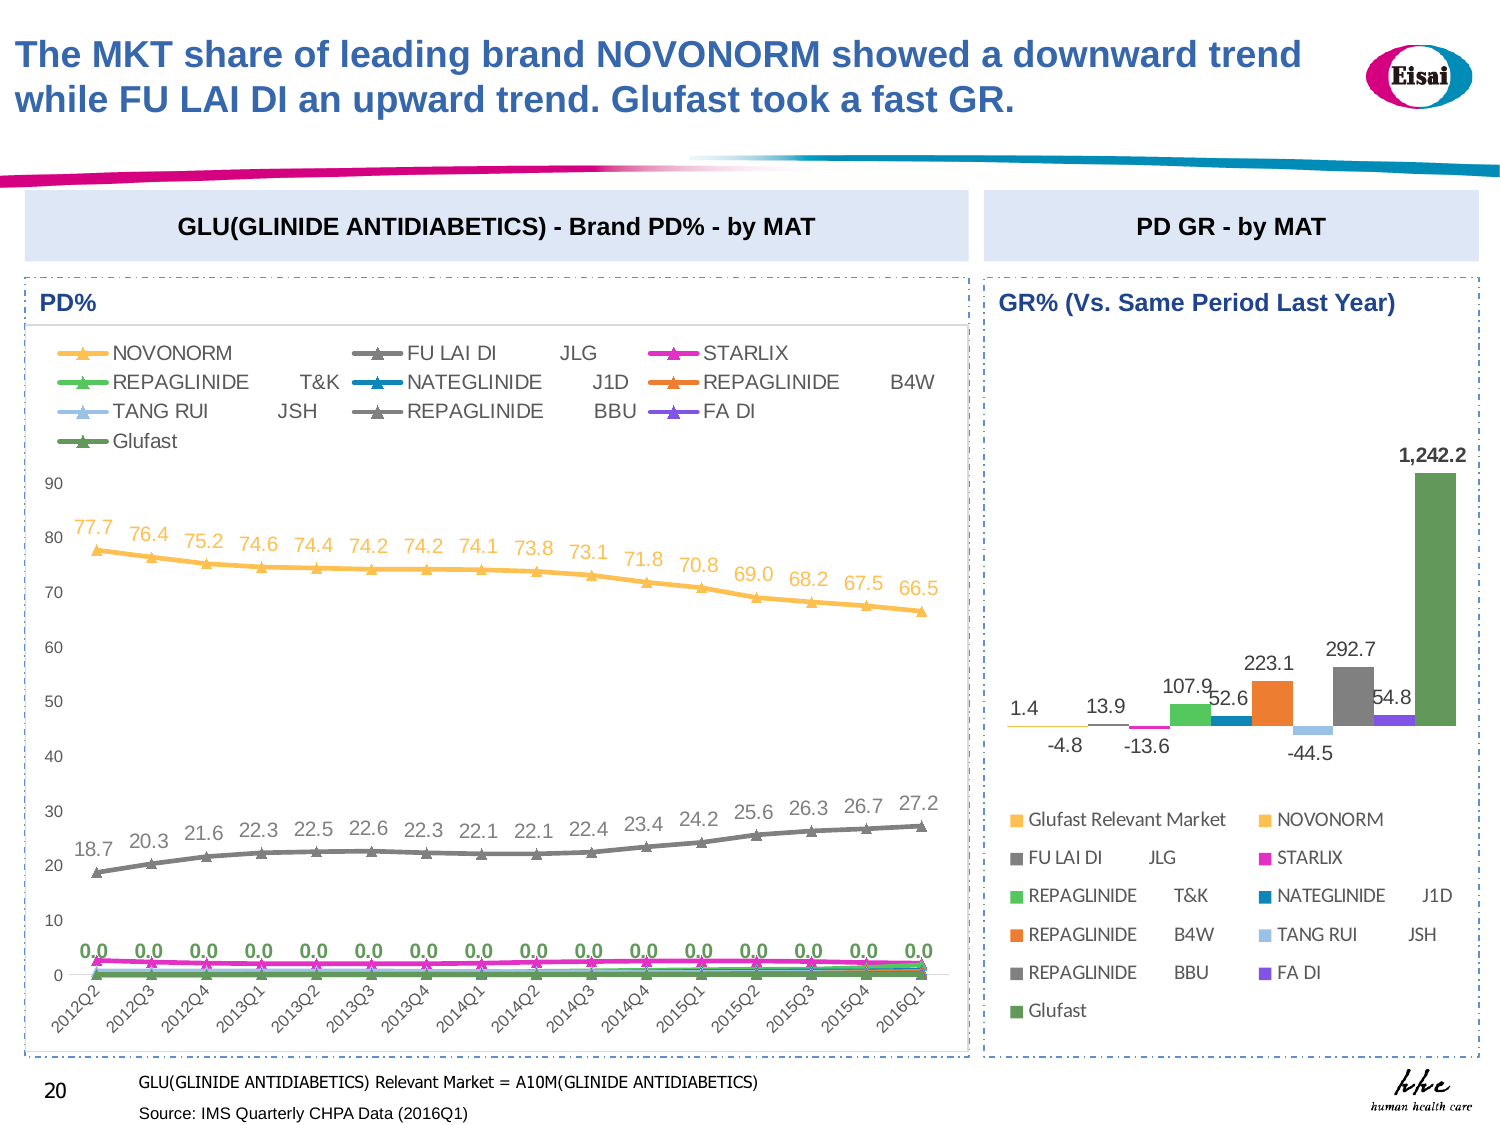

The MKT share of leading brand NOVONORM showed a downward trend while FU LAI DI an upward trend. Glufast took a fast GR.
GLU(GLINIDE ANTIDIABETICS) - Brand PD% - by MAT
PD GR - by MAT

PD%
GR% (Vs. Same Period Last Year)

### Chart

| Category | NOVONORM | FU LAI DI          JLG | STARLIX | REPAGLINIDE        T&K | NATEGLINIDE        J1D | REPAGLINIDE        B4W | TANG RUI           JSH | REPAGLINIDE        BBU | FA DI | Glufast |
|---|---|---|---|---|---|---|---|---|---|---|
| 2012Q2 | 77.7 | 18.7 | 2.6 | 0.0 | 0.0 | 0.0 | 0.7 | 0.0 | 0.0 | 0.0 |
| 2012Q3 | 76.4 | 20.3 | 2.3 | 0.0 | 0.0 | 0.0 | 0.7 | 0.0 | 0.0 | 0.0 |
| 2012Q4 | 75.2 | 21.6 | 2.1 | 0.0 | 0.0 | 0.0 | 0.7 | 0.0 | 0.0 | 0.0 |
| 2013Q1 | 74.6 | 22.3 | 2.0 | 0.0 | 0.1 | 0.0 | 0.7 | 0.0 | 0.1 | 0.0 |
| 2013Q2 | 74.4 | 22.5 | 2.0 | 0.0 | 0.1 | 0.0 | 0.7 | 0.0 | 0.1 | 0.0 |
| 2013Q3 | 74.2 | 22.6 | 2.0 | 0.1 | 0.1 | 0.0 | 0.7 | 0.0 | 0.1 | 0.0 |
| 2013Q4 | 74.2 | 22.3 | 2.0 | 0.3 | 0.2 | 0.0 | 0.6 | 0.0 | 0.1 | 0.0 |
| 2014Q1 | 74.1 | 22.1 | 2.1 | 0.4 | 0.3 | 0.0 | 0.6 | 0.0 | 0.1 | 0.0 |
| 2014Q2 | 73.8 | 22.1 | 2.3 | 0.6 | 0.3 | 0.0 | 0.5 | 0.0 | 0.1 | 0.0 |
| 2014Q3 | 73.1 | 22.4 | 2.4 | 0.7 | 0.4 | 0.1 | 0.5 | 0.0 | 0.1 | 0.0 |
| 2014Q4 | 71.8 | 23.4 | 2.5 | 0.8 | 0.5 | 0.1 | 0.4 | 0.1 | 0.1 | 0.0 |
| 2015Q1 | 70.8 | 24.2 | 2.5 | 0.9 | 0.6 | 0.2 | 0.4 | 0.1 | 0.1 | 0.0 |
| 2015Q2 | 69.0 | 25.6 | 2.5 | 1.0 | 0.6 | 0.3 | 0.4 | 0.1 | 0.2 | 0.0 |
| 2015Q3 | 68.2 | 26.3 | 2.4 | 1.0 | 0.7 | 0.4 | 0.4 | 0.1 | 0.2 | 0.0 |
| 2015Q4 | 67.5 | 26.7 | 2.2 | 1.3 | 0.7 | 0.5 | 0.3 | 0.2 | 0.2 | 0.0 |
| 2016Q1 | 66.5 | 27.2 | 2.1 | 1.8 | 0.8 | 0.6 | 0.2 | 0.3 | 0.2 | 0.0 |

### Chart

| Category |  |  |  |  |  |  |  |  |  |  |  |
|---|---|---|---|---|---|---|---|---|---|---|---|
GLU(GLINIDE ANTIDIABETICS) Relevant Market = A10M(GLINIDE ANTIDIABETICS)
20
Source: IMS Quarterly CHPA Data (2016Q1)